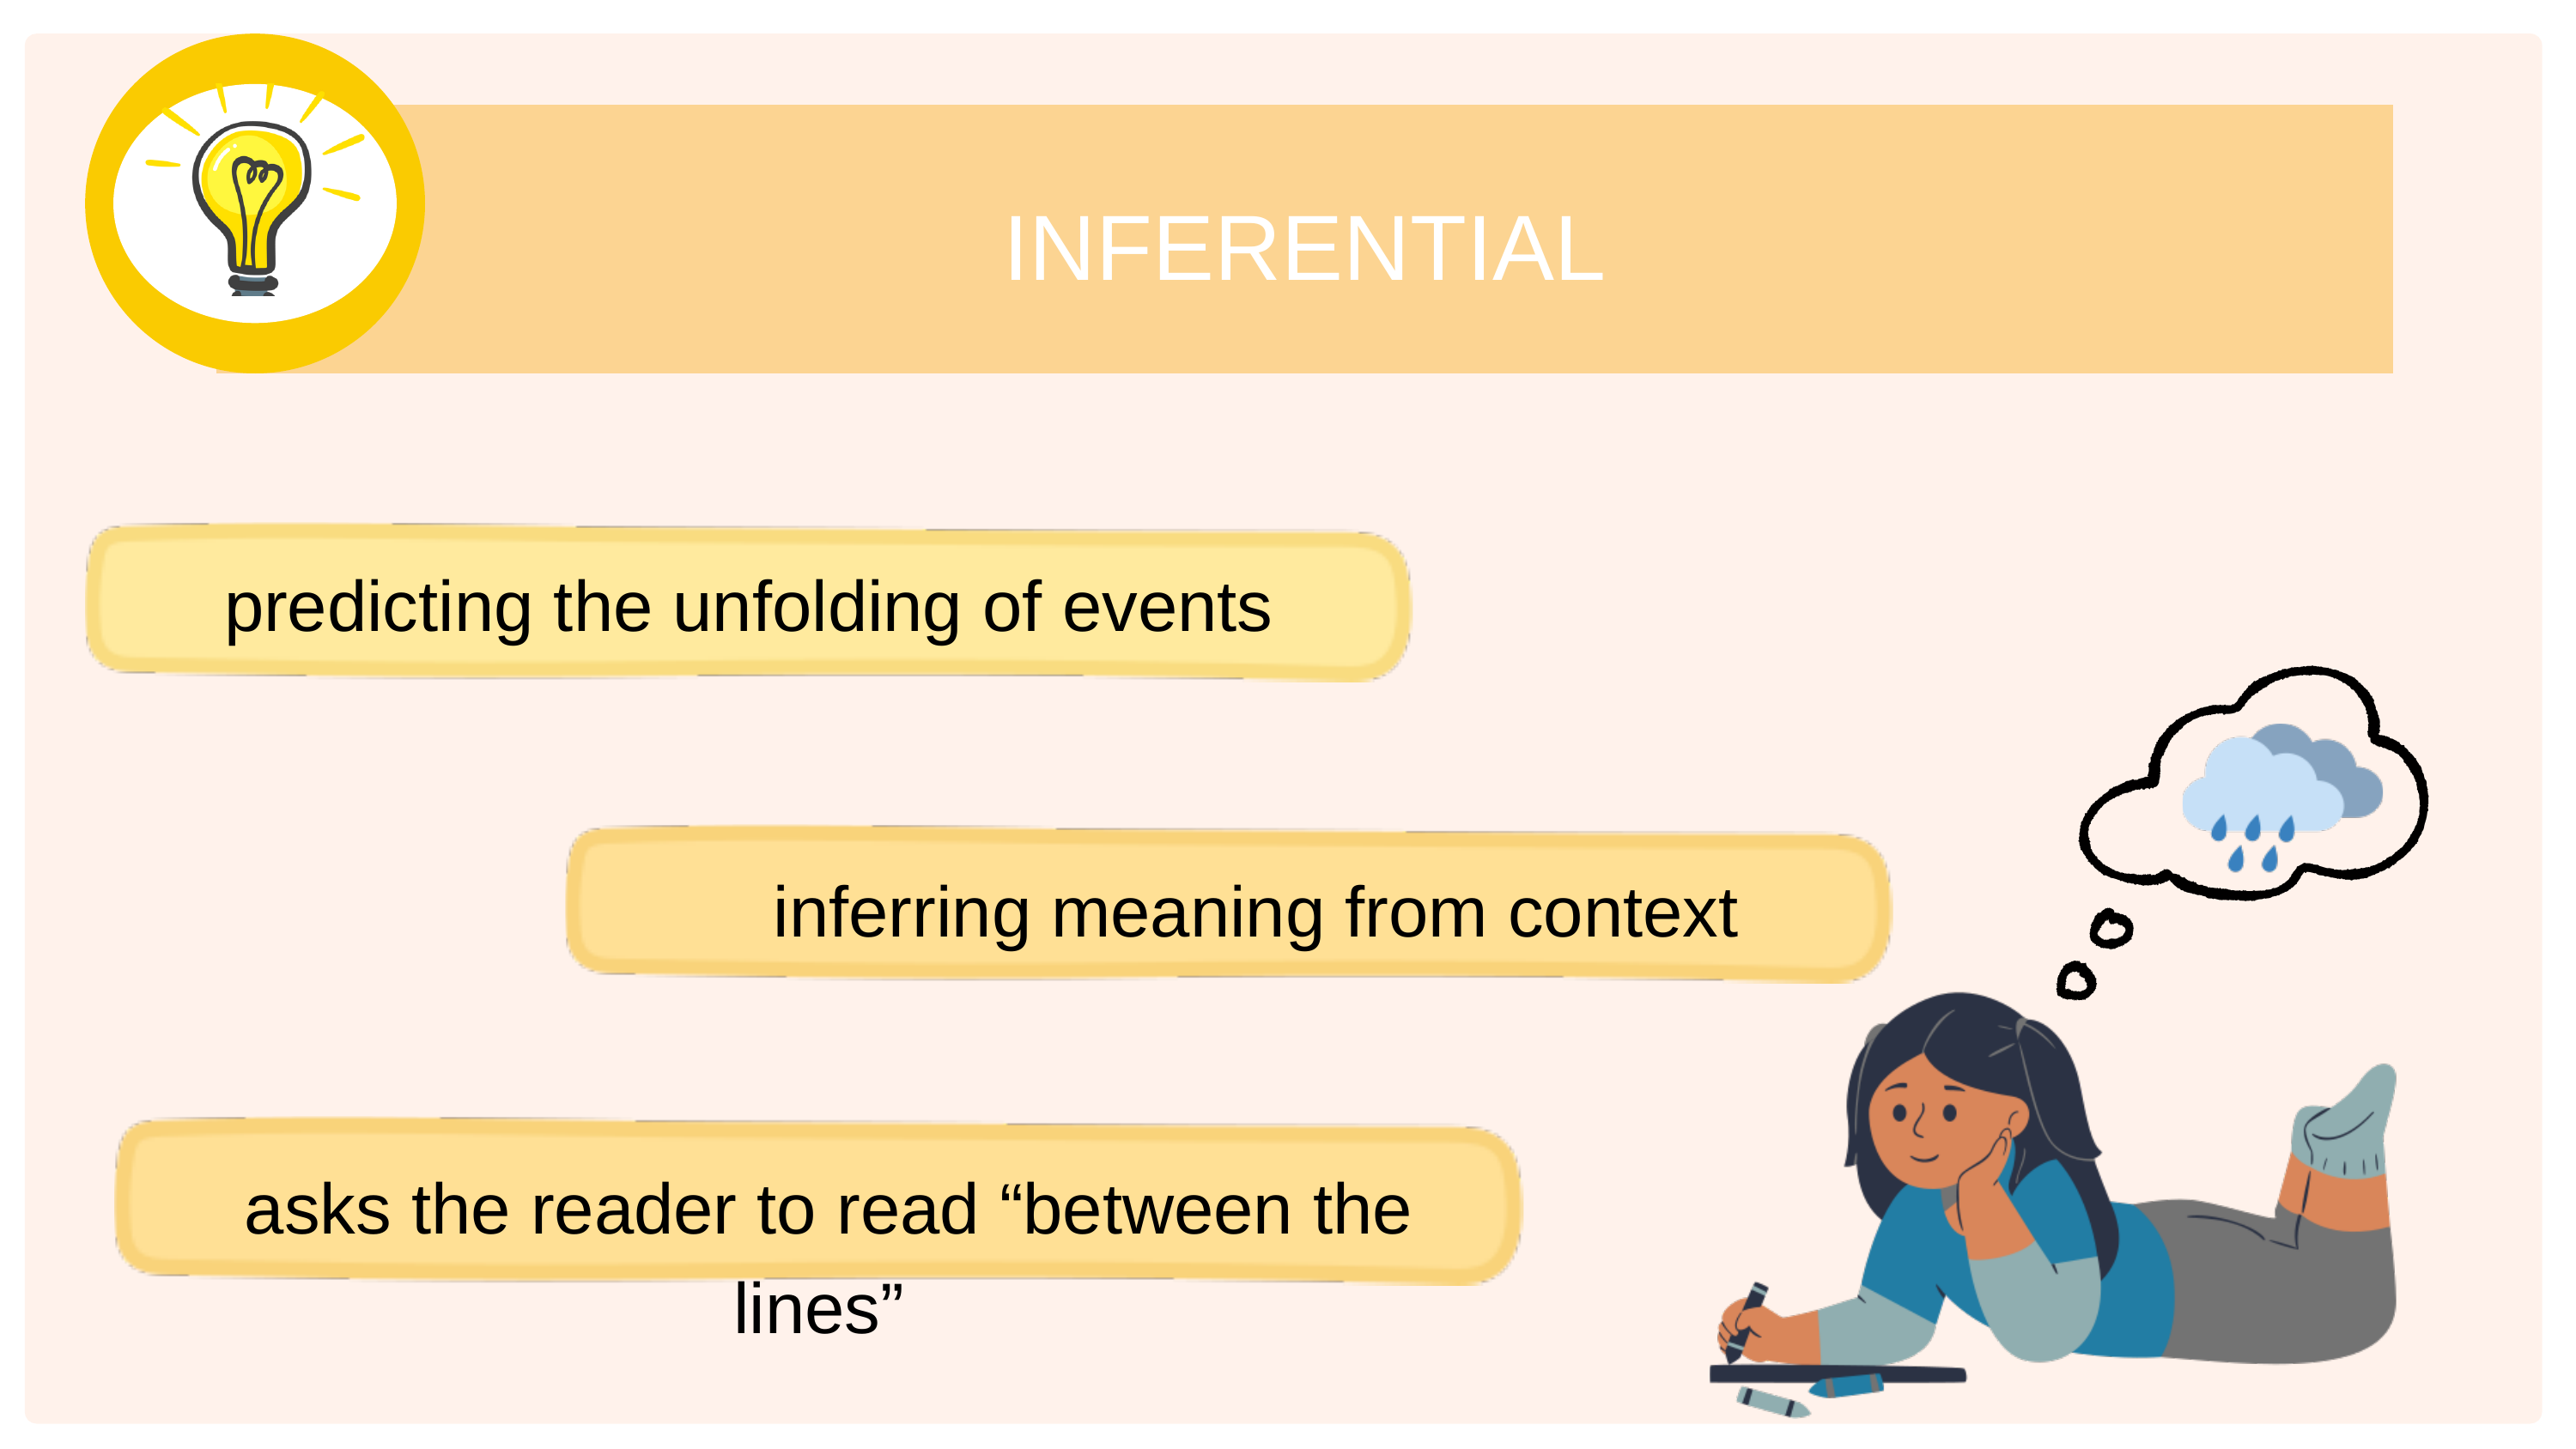

INFERENTIAL

predicting the unfolding of events

inferring meaning from context

 asks the reader to read “between the lines”